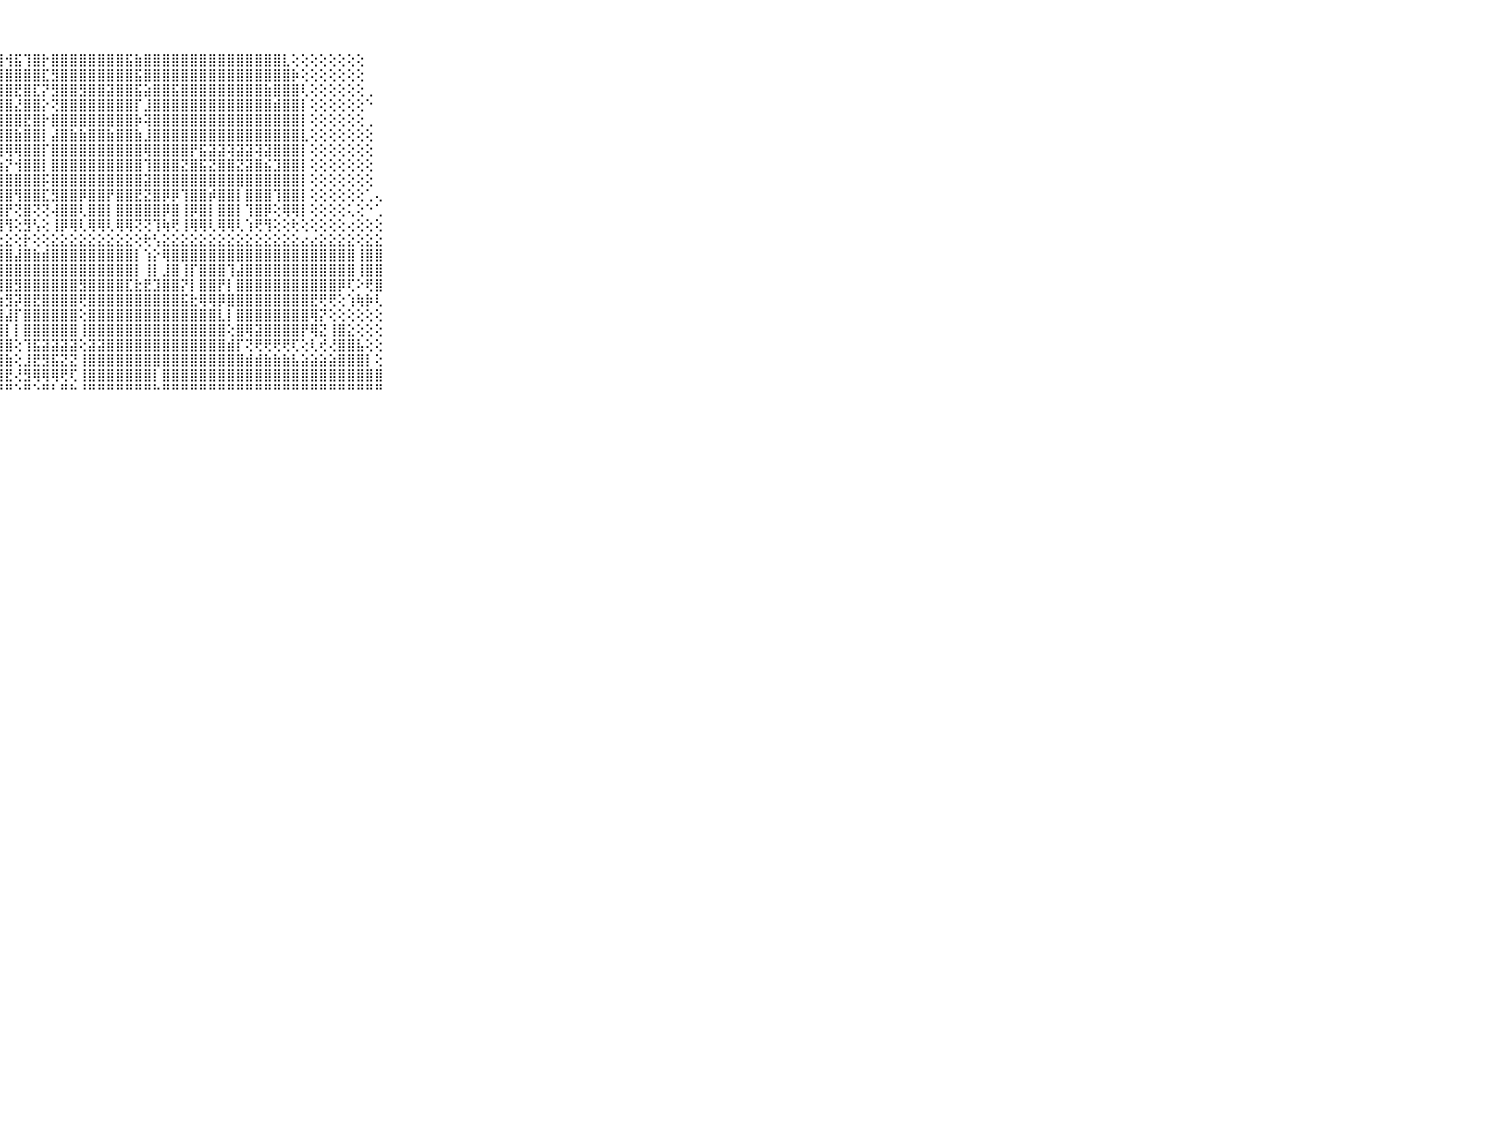

⠀⠀⠀⠀⠀⠀⠀⠀⠀⠀⠀⠀⠁⠕⠀⠀⠁⢅⢕⢕⣟⢻⣿⣿⣿⣿⣿⣿⢺⣯⢹⣿⡗⣿⣿⣿⣿⣿⣿⣿⣿⣯⣷⣿⣿⣿⣿⣿⣿⣿⣿⣿⣿⣿⣿⣿⣿⣿⣇⢕⢕⢕⢕⢕⢕⢕⢕⠀⠀⠀⠀⠀⠀⠀⠀⠀⠀⠀⠀⠀⠀
⠀⠀⠀⠀⠀⠀⠀⠀⠀⠀⠀⠀⠔⢔⠀⠀⢀⢕⢕⣷⣿⣷⣵⣯⣟⣹⣷⣾⣿⣿⣿⣿⣏⣻⣿⣿⣿⣿⣿⣿⣿⣿⣯⣿⣿⣿⣿⣿⣿⣿⣿⣿⣿⣿⣿⣿⣿⣿⣿⡷⢕⢕⢕⢕⢕⢕⢕⠀⠀⠀⠀⠀⠀⠀⠀⠀⠀⠀⠀⠀⠀
⠀⠀⠀⠀⠀⠀⠀⠀⠀⠀⠀⠀⢕⢕⢕⠀⢕⢕⣪⣽⢟⣧⣿⢿⣯⣽⢿⣿⣿⣟⣿⣏⡝⣻⣿⣿⣻⣿⣿⣽⣿⣿⣯⣵⣿⣿⣯⣿⣿⣿⣿⣿⣿⣿⣿⣿⣷⣿⣿⣿⢇⢕⢕⢕⢕⢕⢕⢀⠀⠀⠀⠀⠀⠀⠀⠀⠀⠀⠀⠀⠀
⠀⠀⠀⠀⠀⠀⠀⠀⠀⠀⠀⢀⢕⢕⢕⢕⢕⢕⣿⡿⢻⣿⣿⣿⣿⣿⣿⣿⣿⣜⣿⣿⡕⢝⣿⣿⣿⣿⣿⣿⣿⣿⡏⣸⣿⣿⣿⣿⣿⣿⣿⣿⣿⣿⣿⣿⣿⣾⣿⣿⡇⢕⢕⢕⢕⢕⢕⠑⠀⠀⠀⠀⠀⠀⠀⠀⠀⠀⠀⠀⠀
⠀⠀⠀⠀⠀⠀⠀⠀⠀⠀⠀⢕⢕⢕⢕⢅⢕⢸⡷⢾⣿⣿⣿⣿⣿⣿⣿⣿⣿⣿⣟⣿⡗⣿⣿⣿⣿⣿⣿⣿⣿⣿⡷⢽⣿⣿⣿⣿⣿⣿⣿⣿⣿⣿⣿⣿⣿⣿⣿⣿⡇⢕⢕⢕⢕⢕⢕⢀⠀⠀⠀⠀⠀⠀⠀⠀⠀⠀⠀⠀⠀
⠀⠀⠀⠀⠀⠀⠀⠀⠀⠀⠀⢕⢕⢕⢕⢕⢕⢕⣼⣯⣽⣿⣿⣿⣿⣿⣿⣿⣿⣷⣿⣿⡇⣼⣿⣷⣷⣿⣿⣷⣿⣿⣷⣸⣿⣿⣿⣿⣿⣿⣿⣿⣿⣿⣿⣿⣿⣿⣿⣿⣇⢕⢕⢕⢕⢕⢕⢕⠀⠀⠀⠀⠀⠀⠀⠀⠀⠀⠀⠀⠀
⠀⠀⠀⠀⠀⠀⠀⠀⠀⠀⠀⢕⢕⢕⢕⢕⢕⢸⣿⣿⡿⢿⢿⢿⢿⢿⢿⢿⢿⢿⣿⣿⡏⣿⣿⣿⣿⣿⣿⣿⣿⣿⣿⢿⣿⣿⣿⣿⡟⣯⣽⣽⢽⣽⣽⢽⣽⣿⣿⣿⡇⢕⢕⢕⢕⢕⢕⢕⠀⠀⠀⠀⠀⠀⠀⠀⠀⠀⠀⠀⠀
⠀⠀⠀⠀⠀⠀⠀⠀⠀⠀⠀⢕⢕⢕⢕⢕⢕⢸⣿⣿⢟⣣⡝⢟⣳⡟⢟⣷⡝⢺⣿⣿⡇⣿⣿⣿⣿⣿⣿⣿⣿⣿⣿⢹⣿⣿⣿⣝⣿⣯⣝⣿⣿⣝⣽⣿⣮⣹⣿⣿⡇⢕⢕⢕⢕⢕⢕⢕⠀⠀⠀⠀⠀⠀⠀⠀⠀⠀⠀⠀⠀
⠀⠀⠀⠀⠀⠀⠀⠀⠀⠀⠀⢕⢕⢕⢕⢕⢕⢸⣿⣿⣾⣿⣿⣿⣿⣿⣿⣿⣿⣿⣿⣿⡯⣿⣿⣿⣿⣿⣿⣿⣿⣿⣿⣽⣿⣿⣿⣿⣿⣿⣿⣿⣿⣿⣿⣿⣿⣿⣿⣿⡇⢕⢕⢕⢕⢕⢕⢕⠀⠀⠀⠀⠀⠀⠀⠀⠀⠀⠀⠀⠀
⠀⠀⠀⠀⠀⠀⠀⠀⠀⠀⠀⢕⢕⢕⢕⢕⢕⢸⣿⣿⢻⣿⣿⢿⣿⣿⣿⣿⣿⢻⣿⣿⣏⣻⣿⣿⡿⣿⣿⡟⣿⣿⣟⣝⣿⡿⡿⢹⣿⣿⡾⣿⣿⡇⣿⣿⣿⢹⣿⣿⡇⢕⢕⢕⢕⢕⢕⢁⢄⠀⠀⠀⠀⠀⠀⠀⠀⠀⠀⠀⠀
⠀⠀⠀⠀⠀⠀⠀⠀⠀⠀⠀⢕⢕⢕⢕⢕⢕⢕⣿⣿⢕⣿⢿⣏⣻⢟⡕⣿⡟⢝⣿⢝⢝⢼⣿⣿⢇⣿⣿⡇⣿⣿⣿⣿⣿⡿⣿⢸⡿⣿⡇⣿⣿⡇⢹⣿⡿⢕⢿⢿⡇⢕⢕⢕⢕⢅⢕⠑⢁⠀⠀⠀⠀⠀⠀⠀⠀⠀⠀⠀⠀
⠀⠀⠀⠀⠀⠀⠀⠀⠀⠀⠀⢕⢕⢕⢕⢕⢕⢕⢿⢏⢕⢹⢁⠕⣻⣕⢕⢿⢻⢕⣻⢣⢕⢸⡿⢿⢇⢿⢿⢇⢿⢿⢝⢝⢹⢷⢟⢸⢿⢿⢇⢿⢿⢇⢱⢟⢻⢕⢕⢗⢕⢕⢕⢕⢕⢔⢕⢕⢕⠀⠀⠀⠀⠀⠀⠀⠀⠀⠀⠀⠀
⠀⠀⠀⠀⠀⠀⠀⠀⠀⠀⠀⣕⣕⣕⣕⣕⣕⣕⣕⣕⣕⣸⢐⢔⣕⣱⣕⣕⣕⢕⡗⢕⢕⣕⣕⣕⣕⣕⣕⣕⣕⣕⢕⢗⢣⣕⣕⣕⣕⣕⣕⣕⣕⣕⣕⣕⣕⣕⣕⣕⣔⣔⣕⣕⣕⣕⢕⣕⣕⠀⠀⠀⠀⠀⠀⠀⠀⠀⠀⠀⠀
⠀⠀⠀⠀⠀⠀⠀⠀⠀⠀⠀⣿⣿⣿⣿⣿⣿⣿⣿⣿⣿⡏⢰⢔⣿⣿⣿⣿⣿⣼⣿⣷⣾⣿⣿⣿⣿⣿⣿⣿⣿⣿⡇⢱⡕⢿⣿⣿⣿⣿⣿⣿⣿⣿⣿⣿⣿⣿⣿⣿⣿⣿⣿⣿⣿⣿⢸⣿⣿⠀⠀⠀⠀⠀⠀⠀⠀⠀⠀⠀⠀
⠀⠀⠀⠀⠀⠀⠀⠀⠀⠀⠀⣿⣿⣿⣿⣿⣿⣿⣿⣿⣿⡇⣾⡇⣿⣿⣿⣿⣿⣿⣿⣿⣿⣿⣿⣿⣿⣿⣿⣿⣿⣿⡇⢸⡇⣸⣿⢸⡏⣿⣿⣿⢹⣼⣿⣿⣿⣿⣿⣿⣿⣿⣿⣿⣿⣿⢸⣿⣿⠀⠀⠀⠀⠀⠀⠀⠀⠀⠀⠀⠀
⠀⠀⠀⠀⠀⠀⠀⠀⠀⠀⠀⣿⣿⣿⣿⣿⣿⣿⣿⣿⣿⣿⣿⣷⣿⣿⣿⣿⣿⣻⣿⣿⣿⣿⣿⣿⣻⣿⣿⣿⣿⣏⣗⣟⣹⣿⣿⡝⡇⣿⣿⡟⡇⣿⣿⣿⣿⣿⣿⣿⣿⣿⣿⣿⡿⢏⠕⢟⣿⠀⠀⠀⠀⠀⠀⠀⠀⠀⠀⠀⠀
⠀⠀⠀⠀⠀⠀⠀⠀⠀⠀⠀⣿⣿⣿⣿⣿⣿⣿⣿⣿⣿⣿⣿⣿⣿⣿⣿⣷⣻⡽⣿⣟⣿⣿⣿⣿⢟⣿⣿⣿⣿⣿⣿⣿⣿⣿⣿⣯⣗⢿⢿⡿⣿⣿⣿⣿⣿⣿⣿⣿⣿⣟⢟⢟⢕⢱⢷⡷⢇⠀⠀⠀⠀⠀⠀⠀⠀⠀⠀⠀⠀
⠀⠀⠀⠀⠀⠀⠀⠀⠀⠀⠀⣿⣿⣿⣿⣿⣿⣿⣿⣿⣿⣿⣿⣿⣿⣿⣿⣿⣼⡏⣿⣿⣿⣿⣿⣿⢕⣿⣿⣿⣿⣿⣿⣿⣿⣿⣿⣿⣿⣿⣿⣇⡇⣿⣿⣿⣿⣿⣿⣿⣿⢿⡝⢕⢕⢕⢕⢕⢕⠀⠀⠀⠀⠀⠀⠀⠀⠀⠀⠀⠀
⠀⠀⠀⠀⠀⠀⠀⠀⠀⠀⠀⣿⣿⣿⣿⣿⣿⣿⣿⣿⣿⣿⣿⣿⣿⣿⣿⣿⡇⡇⣿⣿⣿⣿⣿⣿⢸⣿⣿⣿⣿⣿⣿⣿⣿⣿⣿⣿⣿⣿⣿⣿⢕⣿⢿⣽⣿⣿⣿⣿⡟⢿⣝⢸⣿⣕⢕⢕⢕⠀⠀⠀⠀⠀⠀⠀⠀⠀⠀⠀⠀
⠀⠀⠀⠀⠀⠀⠀⠀⠀⠀⠀⣽⣿⣿⣿⣿⣧⣿⣿⣿⣿⣿⣿⣿⣿⣿⣿⣿⣿⢕⢹⣯⣽⣽⣽⣽⢕⣽⣽⣿⣿⣿⣿⣿⣿⣿⣿⣿⣿⣿⣿⣿⣾⡏⢝⢟⢟⢟⢟⢏⢕⢇⢞⢜⣿⣿⣧⢕⢕⠀⠀⠀⠀⠀⠀⠀⠀⠀⠀⠀⠀
⠀⠀⠀⠀⠀⠀⠀⠀⠀⠀⠀⣿⣿⣿⣿⣿⣿⣿⣿⣿⣿⣿⣿⣿⣿⣿⣿⣿⣷⢕⣸⣟⣻⣯⣝⣝⢸⣿⣿⣿⣿⣿⣿⣿⣿⣿⣿⣿⣿⣿⣿⣿⣿⣿⣾⣾⣷⣷⣷⣧⣵⣵⣵⣵⣿⣿⣿⡇⢕⠀⠀⠀⠀⠀⠀⠀⠀⠀⠀⠀⠀
⠀⠀⠀⠀⠀⠀⠀⠀⠀⠀⠀⣿⣿⣿⣿⣿⣿⣿⣿⣿⣿⣿⣿⣿⣿⣿⣿⣿⣟⢜⣻⢿⢿⢿⢟⢏⢸⣿⣿⣿⣿⣿⣿⣿⡇⣿⣿⣿⣿⣿⣿⣿⣿⣿⣿⣿⣿⣿⣿⣿⣿⣿⣿⣿⣿⣿⣿⣿⣿⠀⠀⠀⠀⠀⠀⠀⠀⠀⠀⠀⠀
⠀⠀⠀⠀⠀⠀⠀⠀⠀⠀⠀⠛⠛⠛⠛⠛⠛⠛⠛⠛⠛⠛⠛⠛⠛⠛⠛⠛⠛⠑⠛⠑⠛⠃⠛⠓⠘⠛⠛⠛⠛⠛⠛⠛⠓⠛⠛⠛⠛⠛⠛⠛⠛⠛⠛⠛⠛⠛⠛⠛⠛⠛⠛⠛⠛⠛⠛⠛⠛⠀⠀⠀⠀⠀⠀⠀⠀⠀⠀⠀⠀